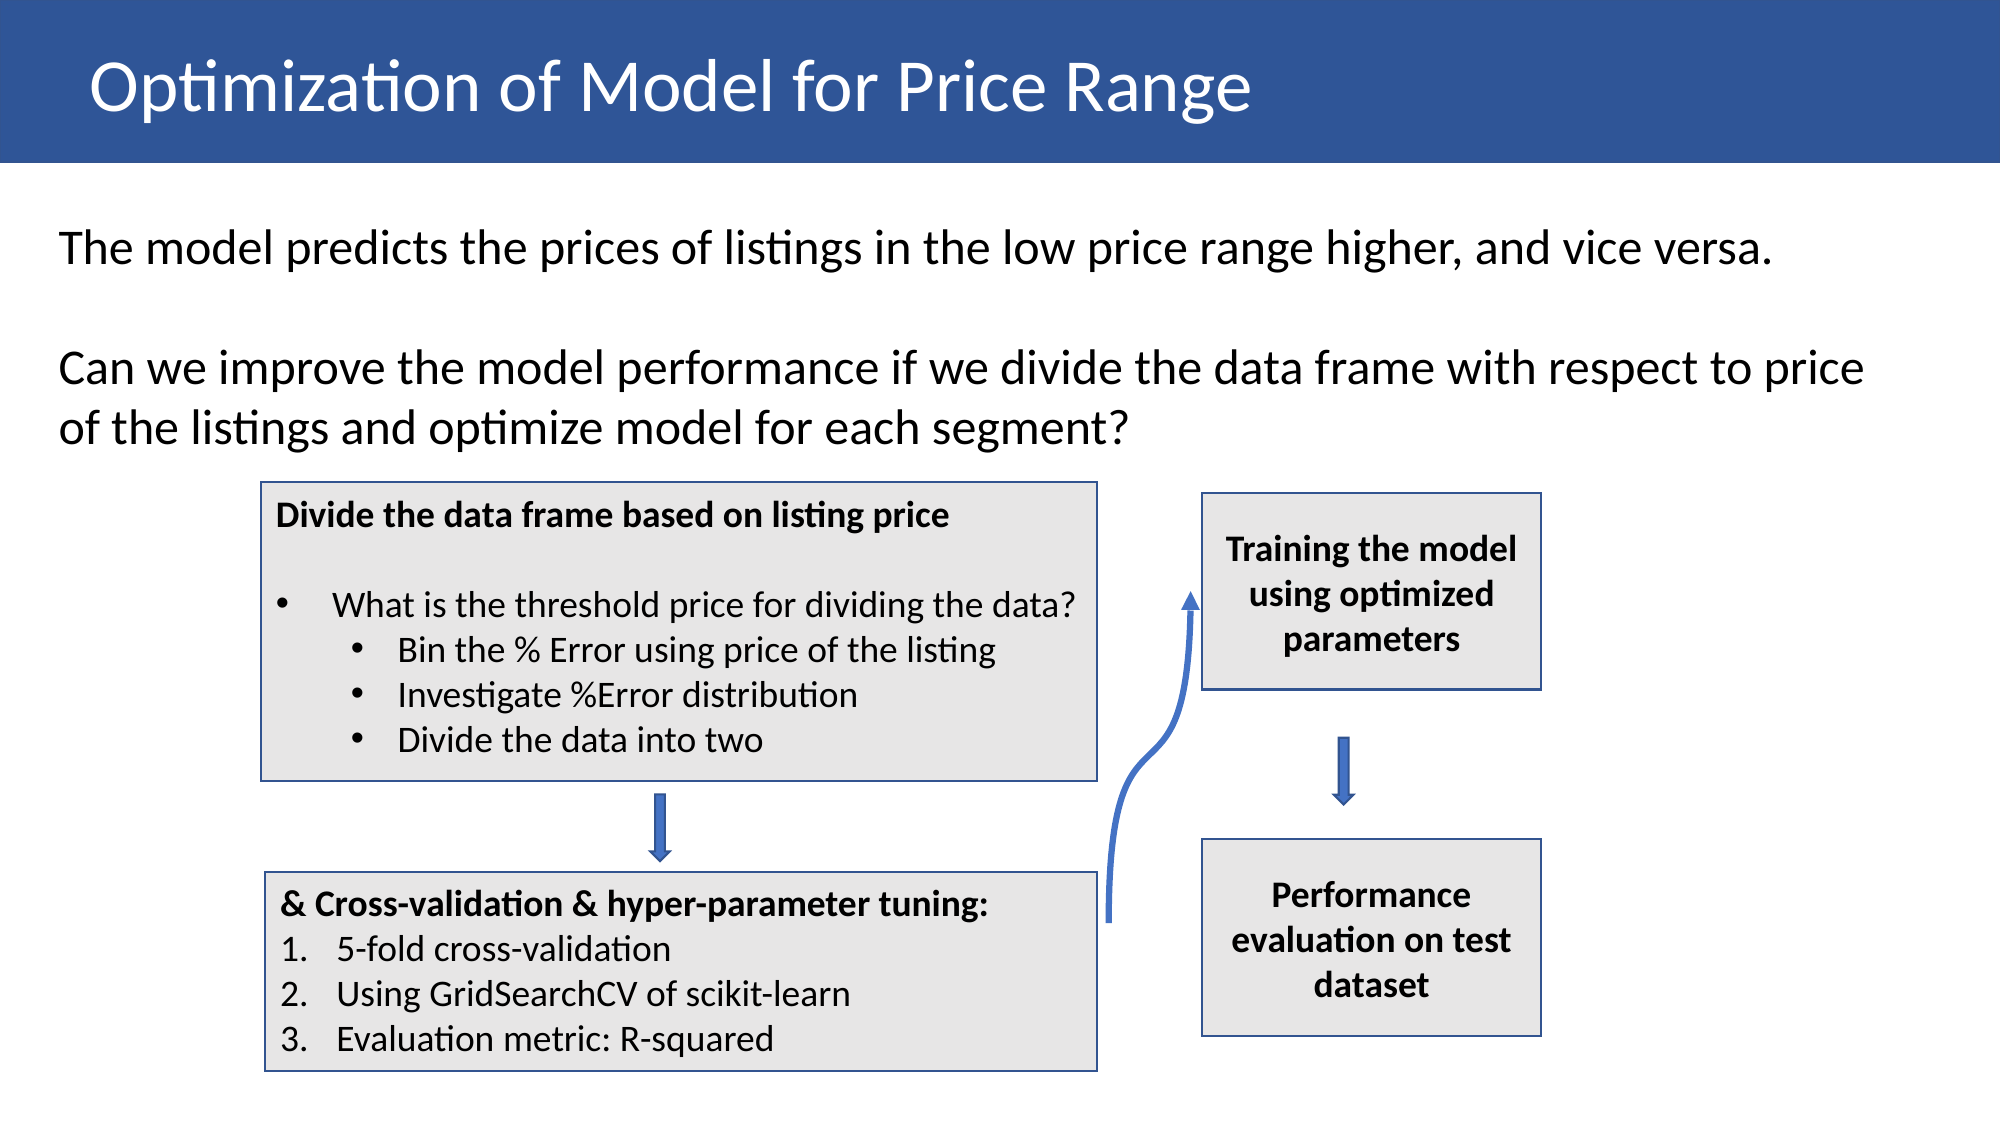

Optimization of Model for Price Range
The model predicts the prices of listings in the low price range higher, and vice versa.

Can we improve the model performance if we divide the data frame with respect to price of the listings and optimize model for each segment?
Divide the data frame based on listing price

What is the threshold price for dividing the data?
Bin the % Error using price of the listing
Investigate %Error distribution
Divide the data into two

Training the model using optimized parameters

Performance evaluation on test dataset
& Cross-validation & hyper-parameter tuning:
5-fold cross-validation
Using GridSearchCV of scikit-learn
Evaluation metric: R-squared